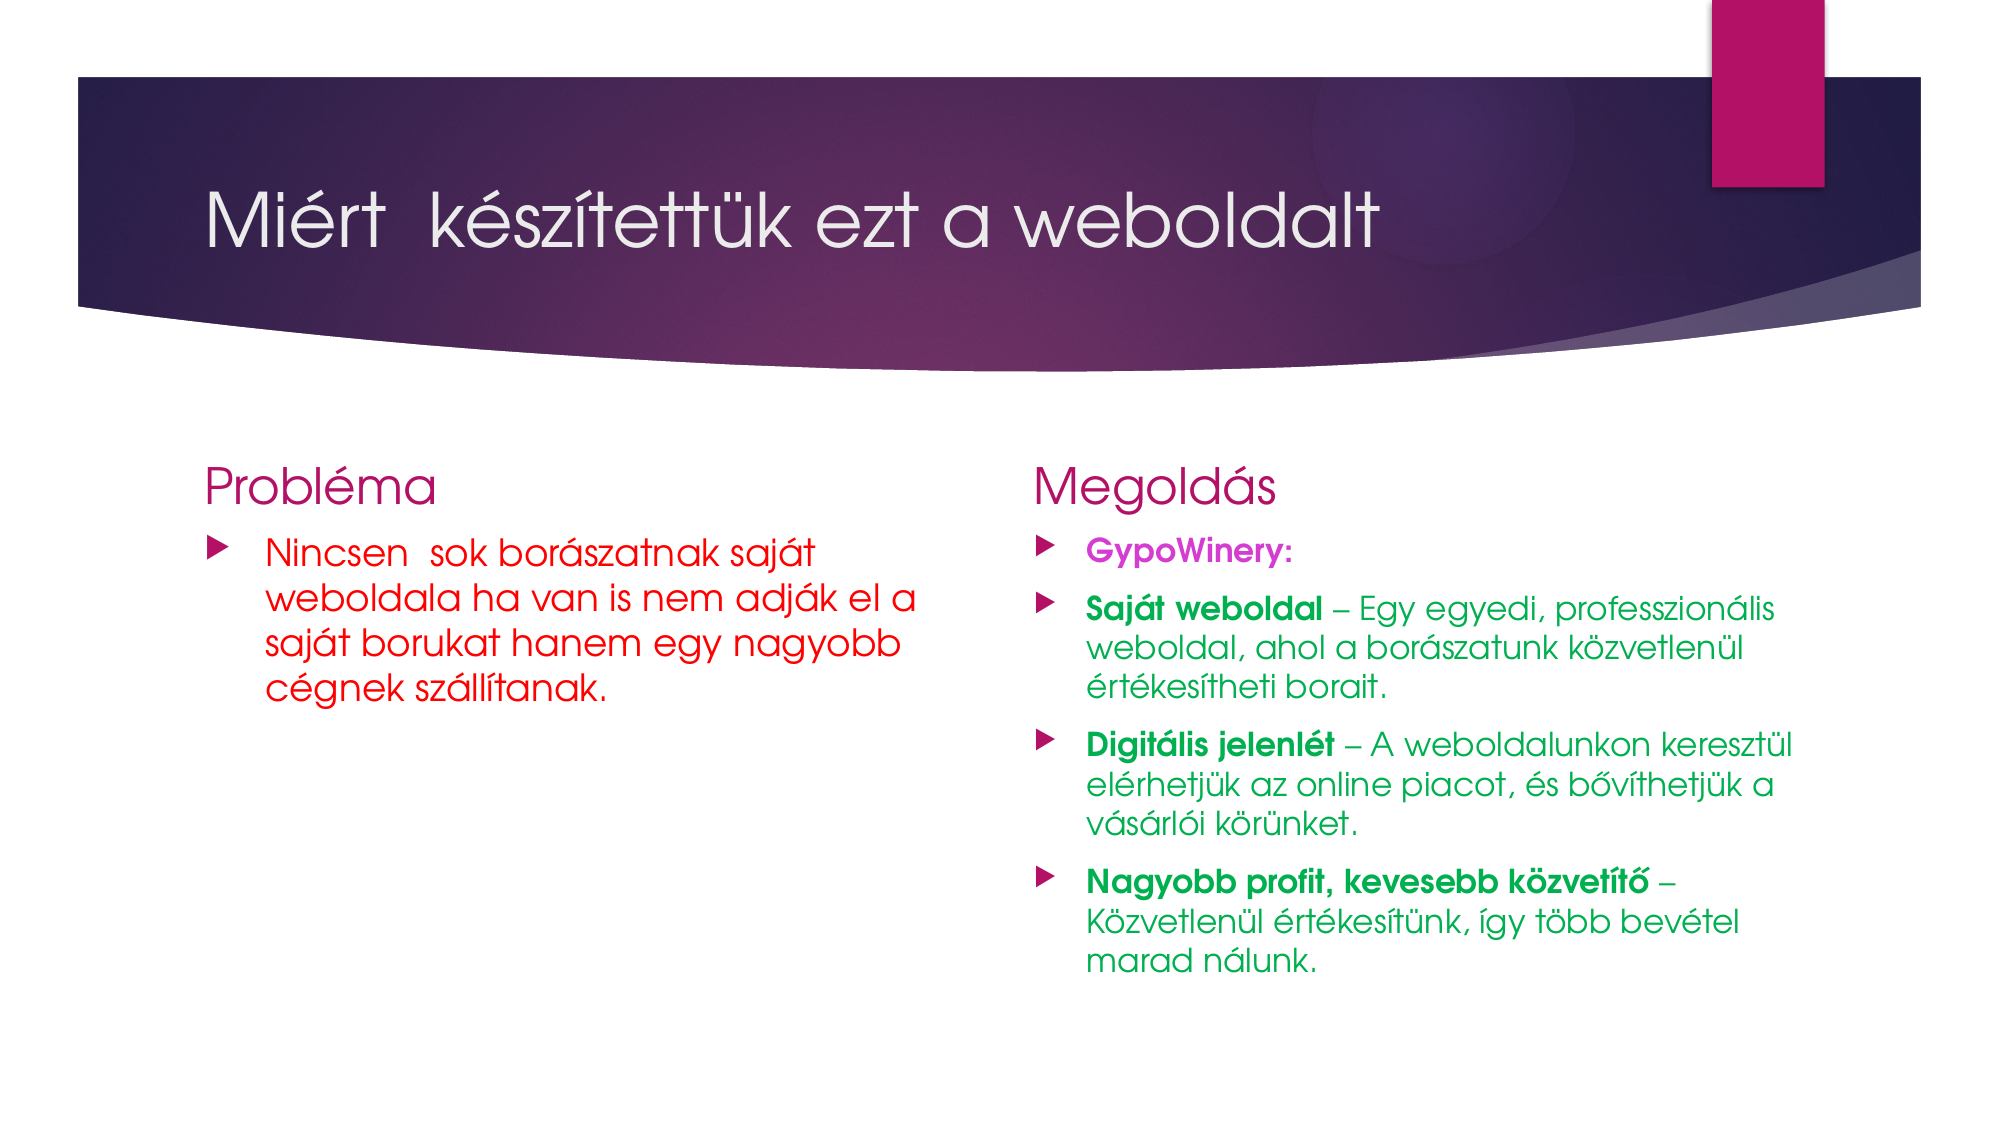

# Miért  készítettük ezt a weboldalt
Probléma
Megoldás
Nincsen  sok borászatnak saját weboldala ha van is nem adják el a saját borukat hanem egy nagyobb cégnek szállítanak.
GypoWinery:
Saját weboldal – Egy egyedi, professzionális weboldal, ahol a borászatunk közvetlenül értékesítheti borait.
Digitális jelenlét – A weboldalunkon keresztül elérhetjük az online piacot, és bővíthetjük a vásárlói körünket.
Nagyobb profit, kevesebb közvetítő – Közvetlenül értékesítünk, így több bevétel marad nálunk.